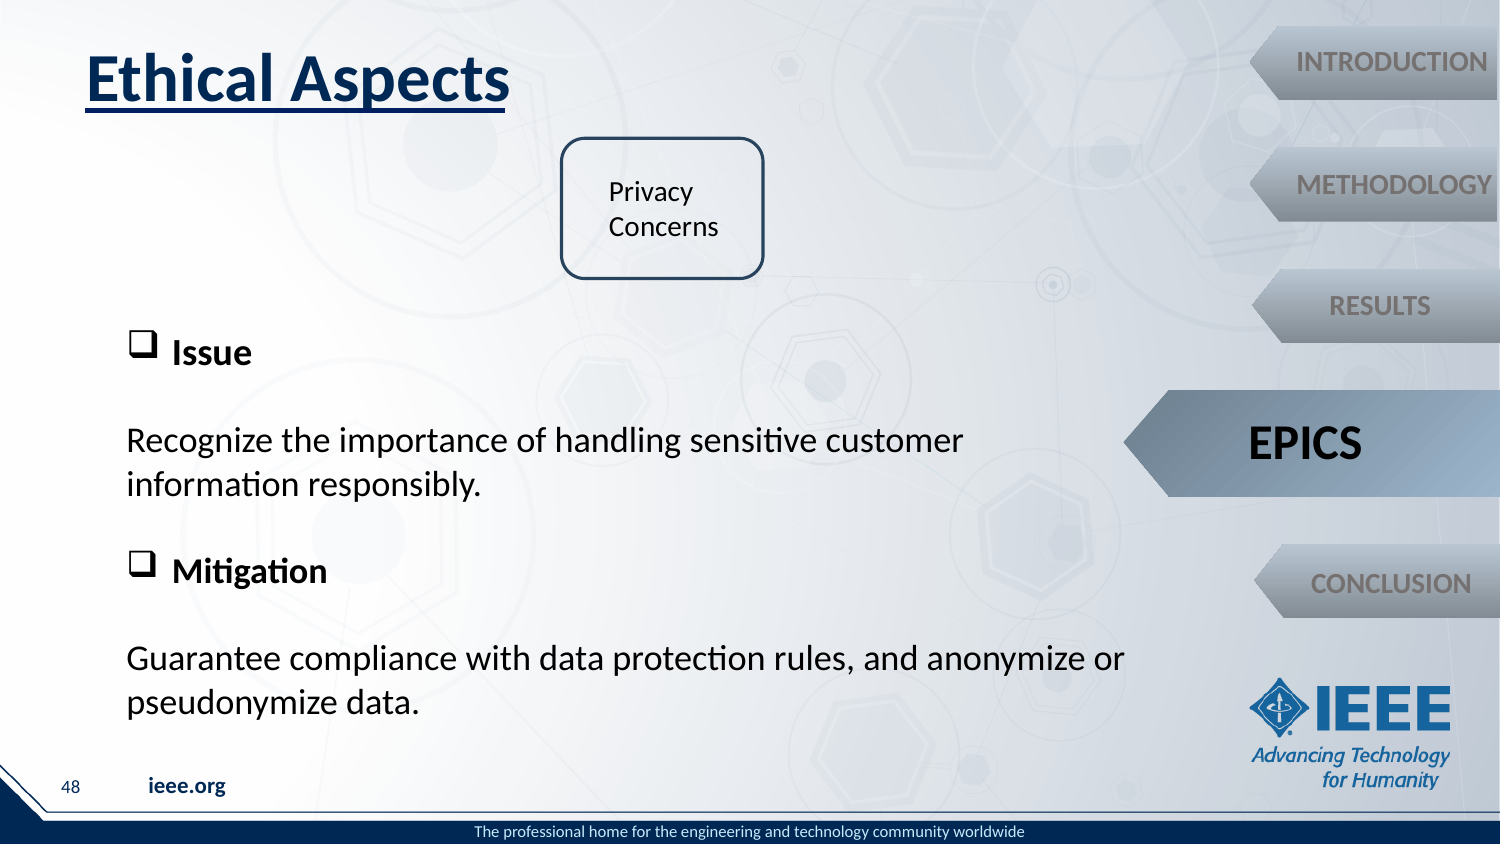

# Ethical Aspects

INTRODUCTION

Privacy Concerns

METHODOLOGY

RESULTS
Issue

Recognize the importance of handling sensitive customer information responsibly.

Mitigation

Guarantee compliance with data protection rules, and anonymize or pseudonymize data.

EPICS

CONCLUSION
48